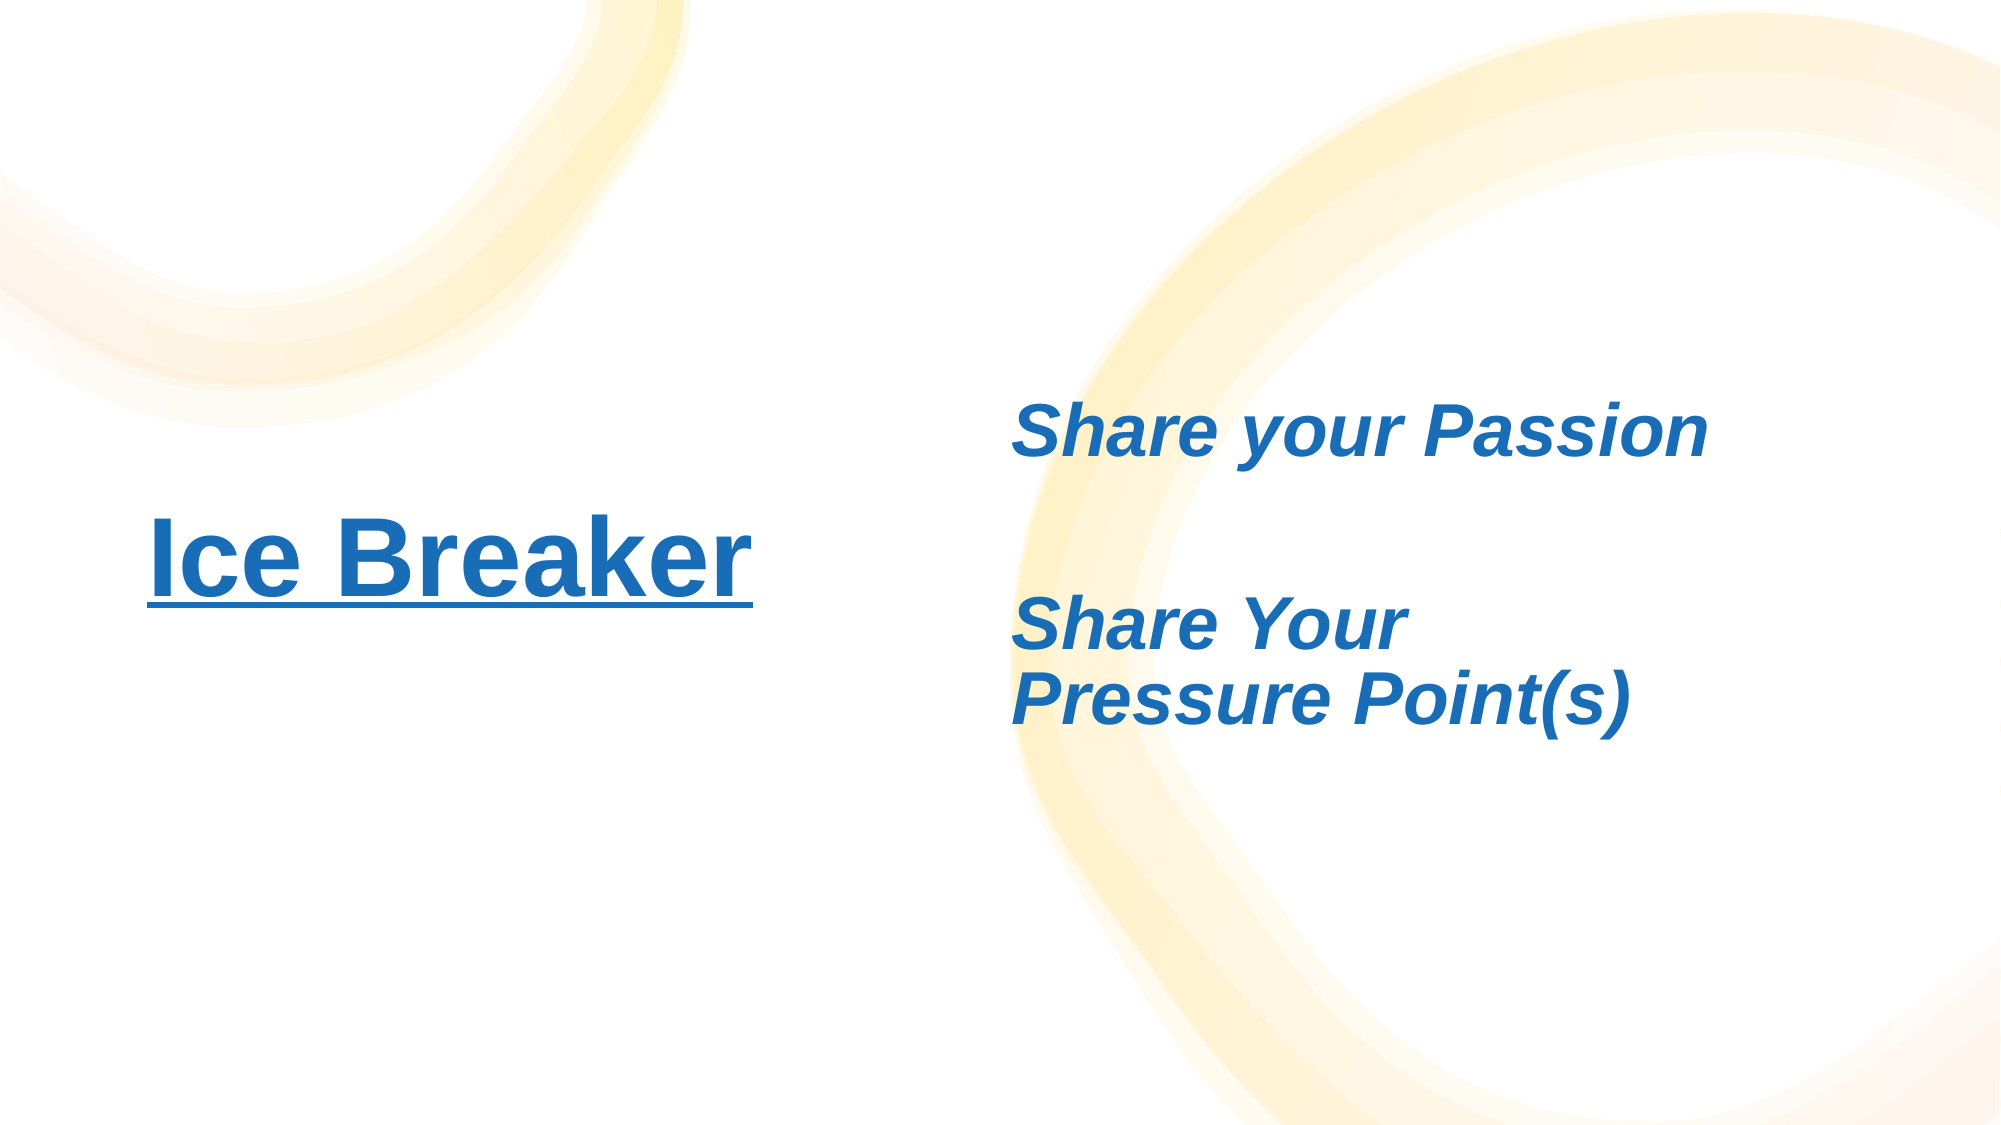

# Ice Breaker
Share your Passion

Share Your   Pressure Point(s)